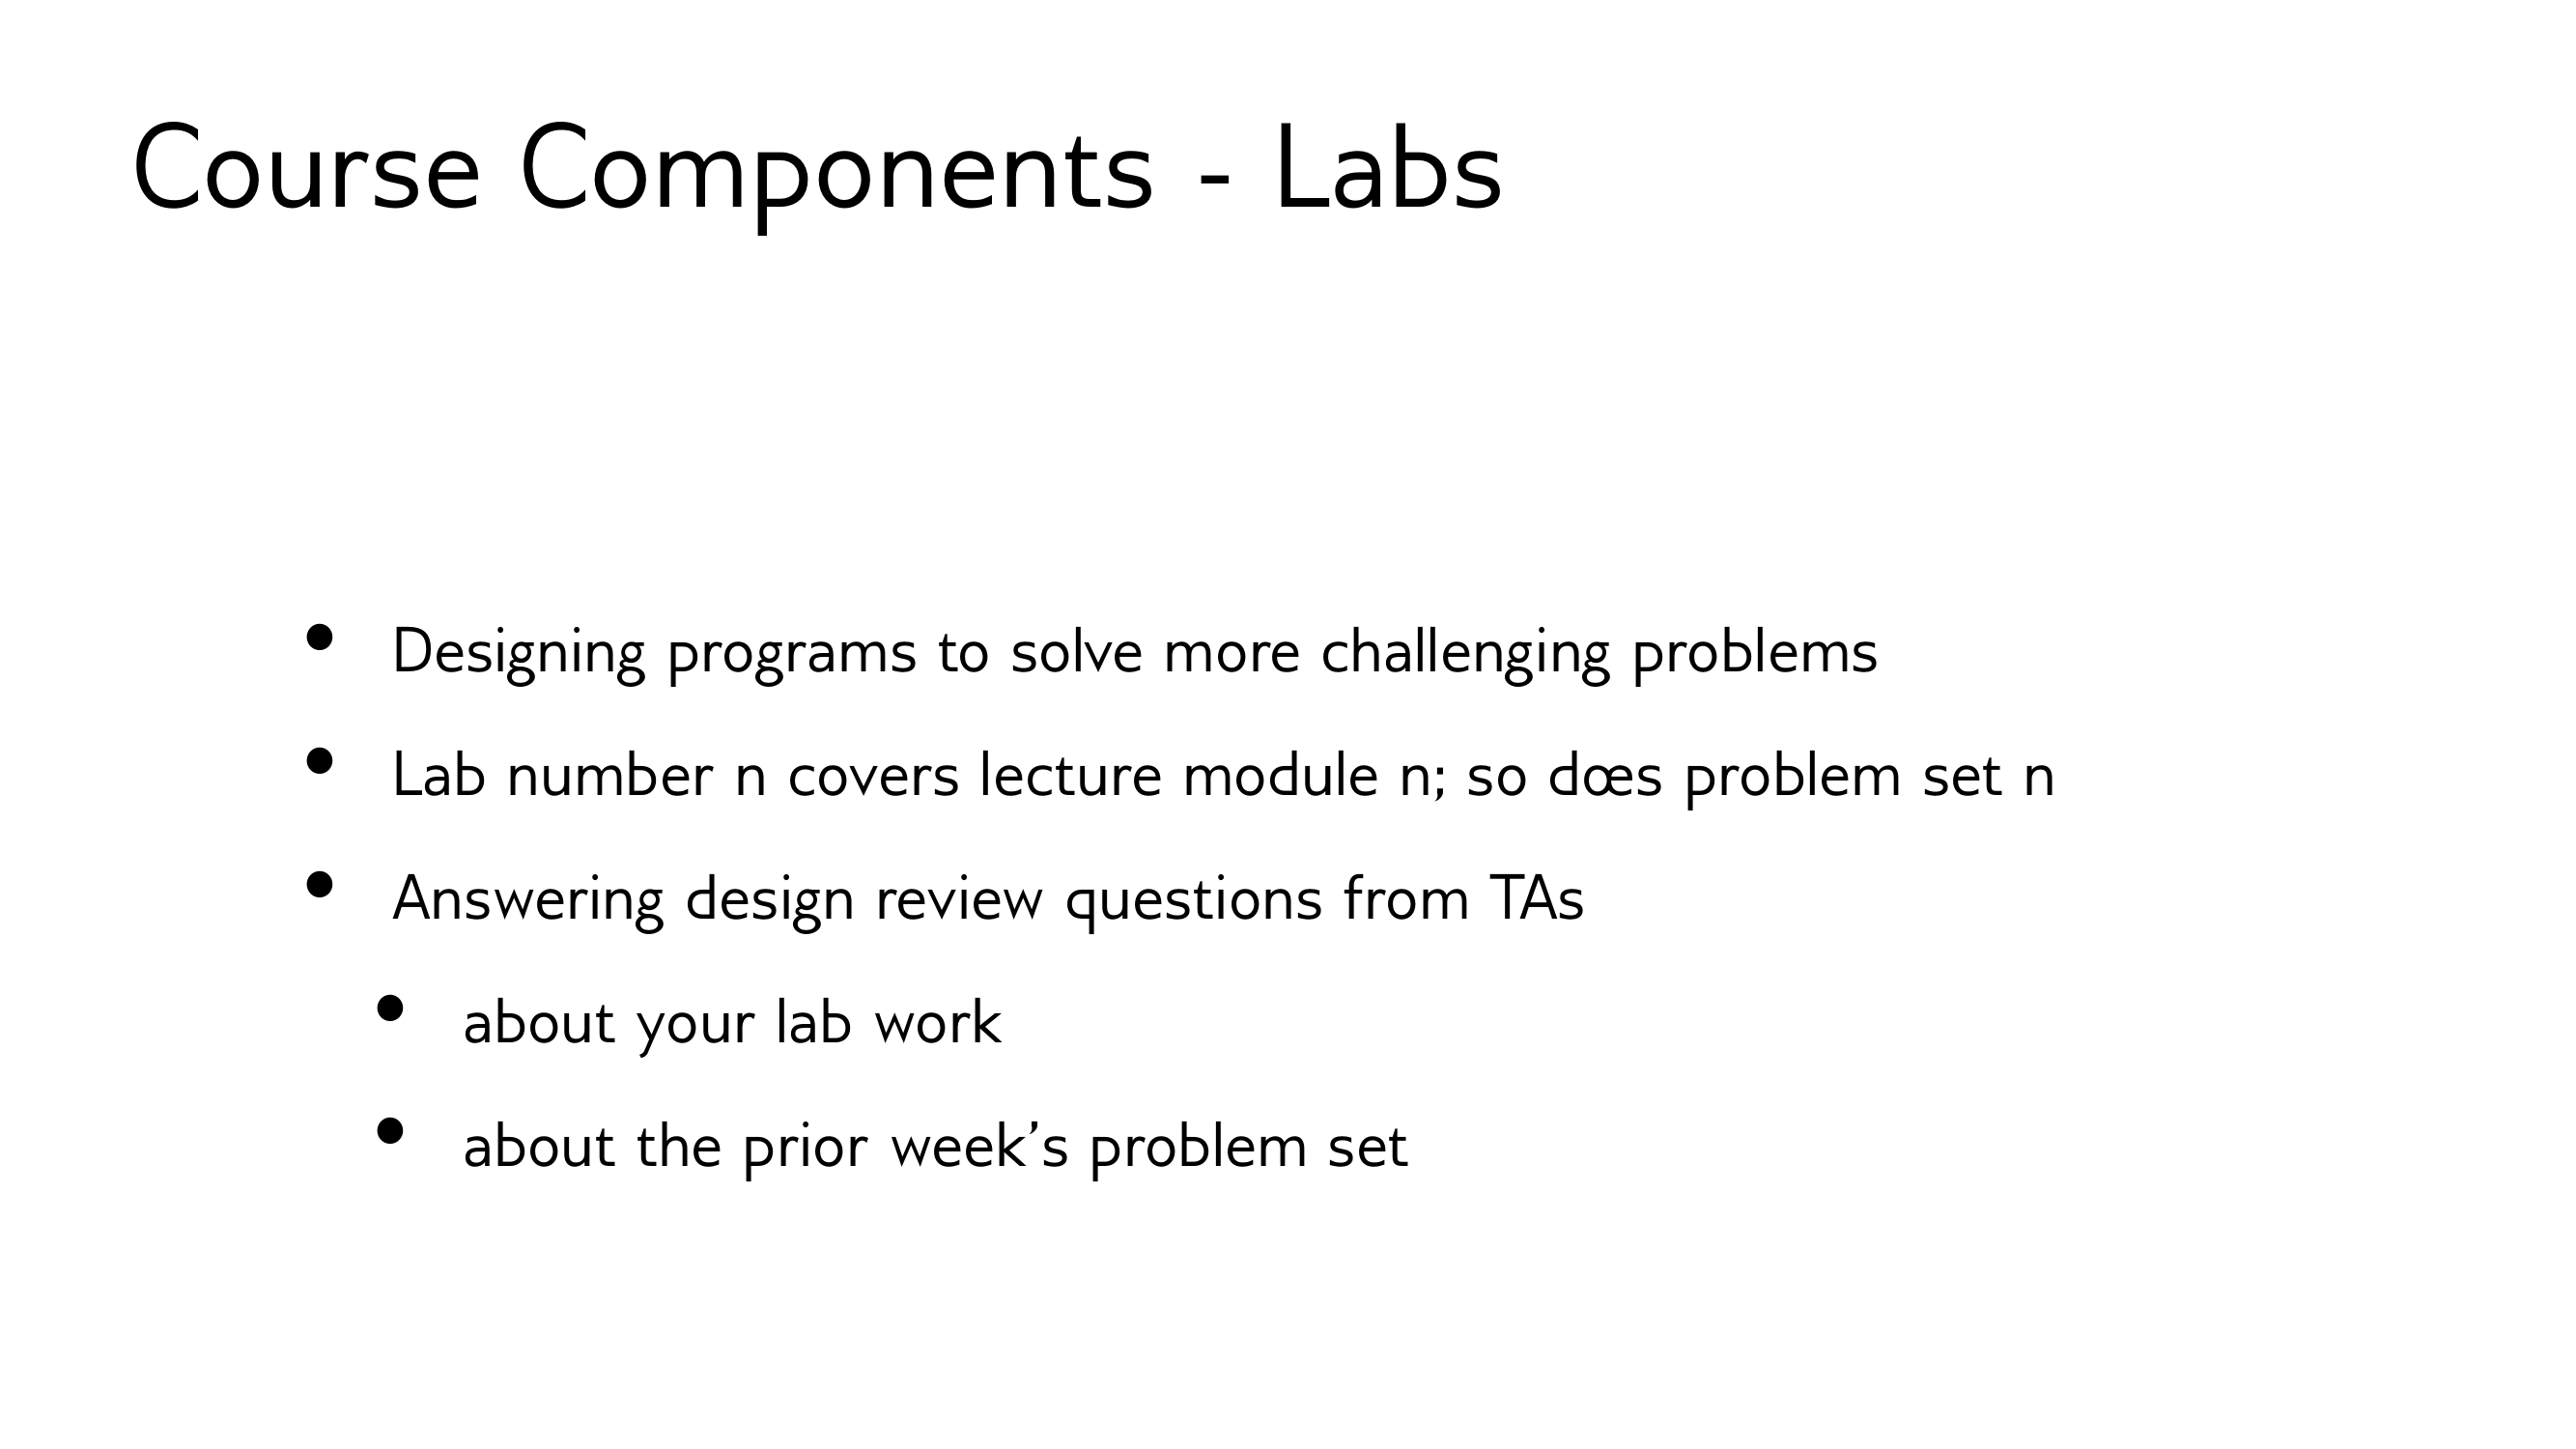

# Course Components - Labs
Designing programs to solve more challenging problems
Lab number n covers lecture module n; so does problem set n
Answering design review questions from TAs
about your lab work
about the prior week’s problem set